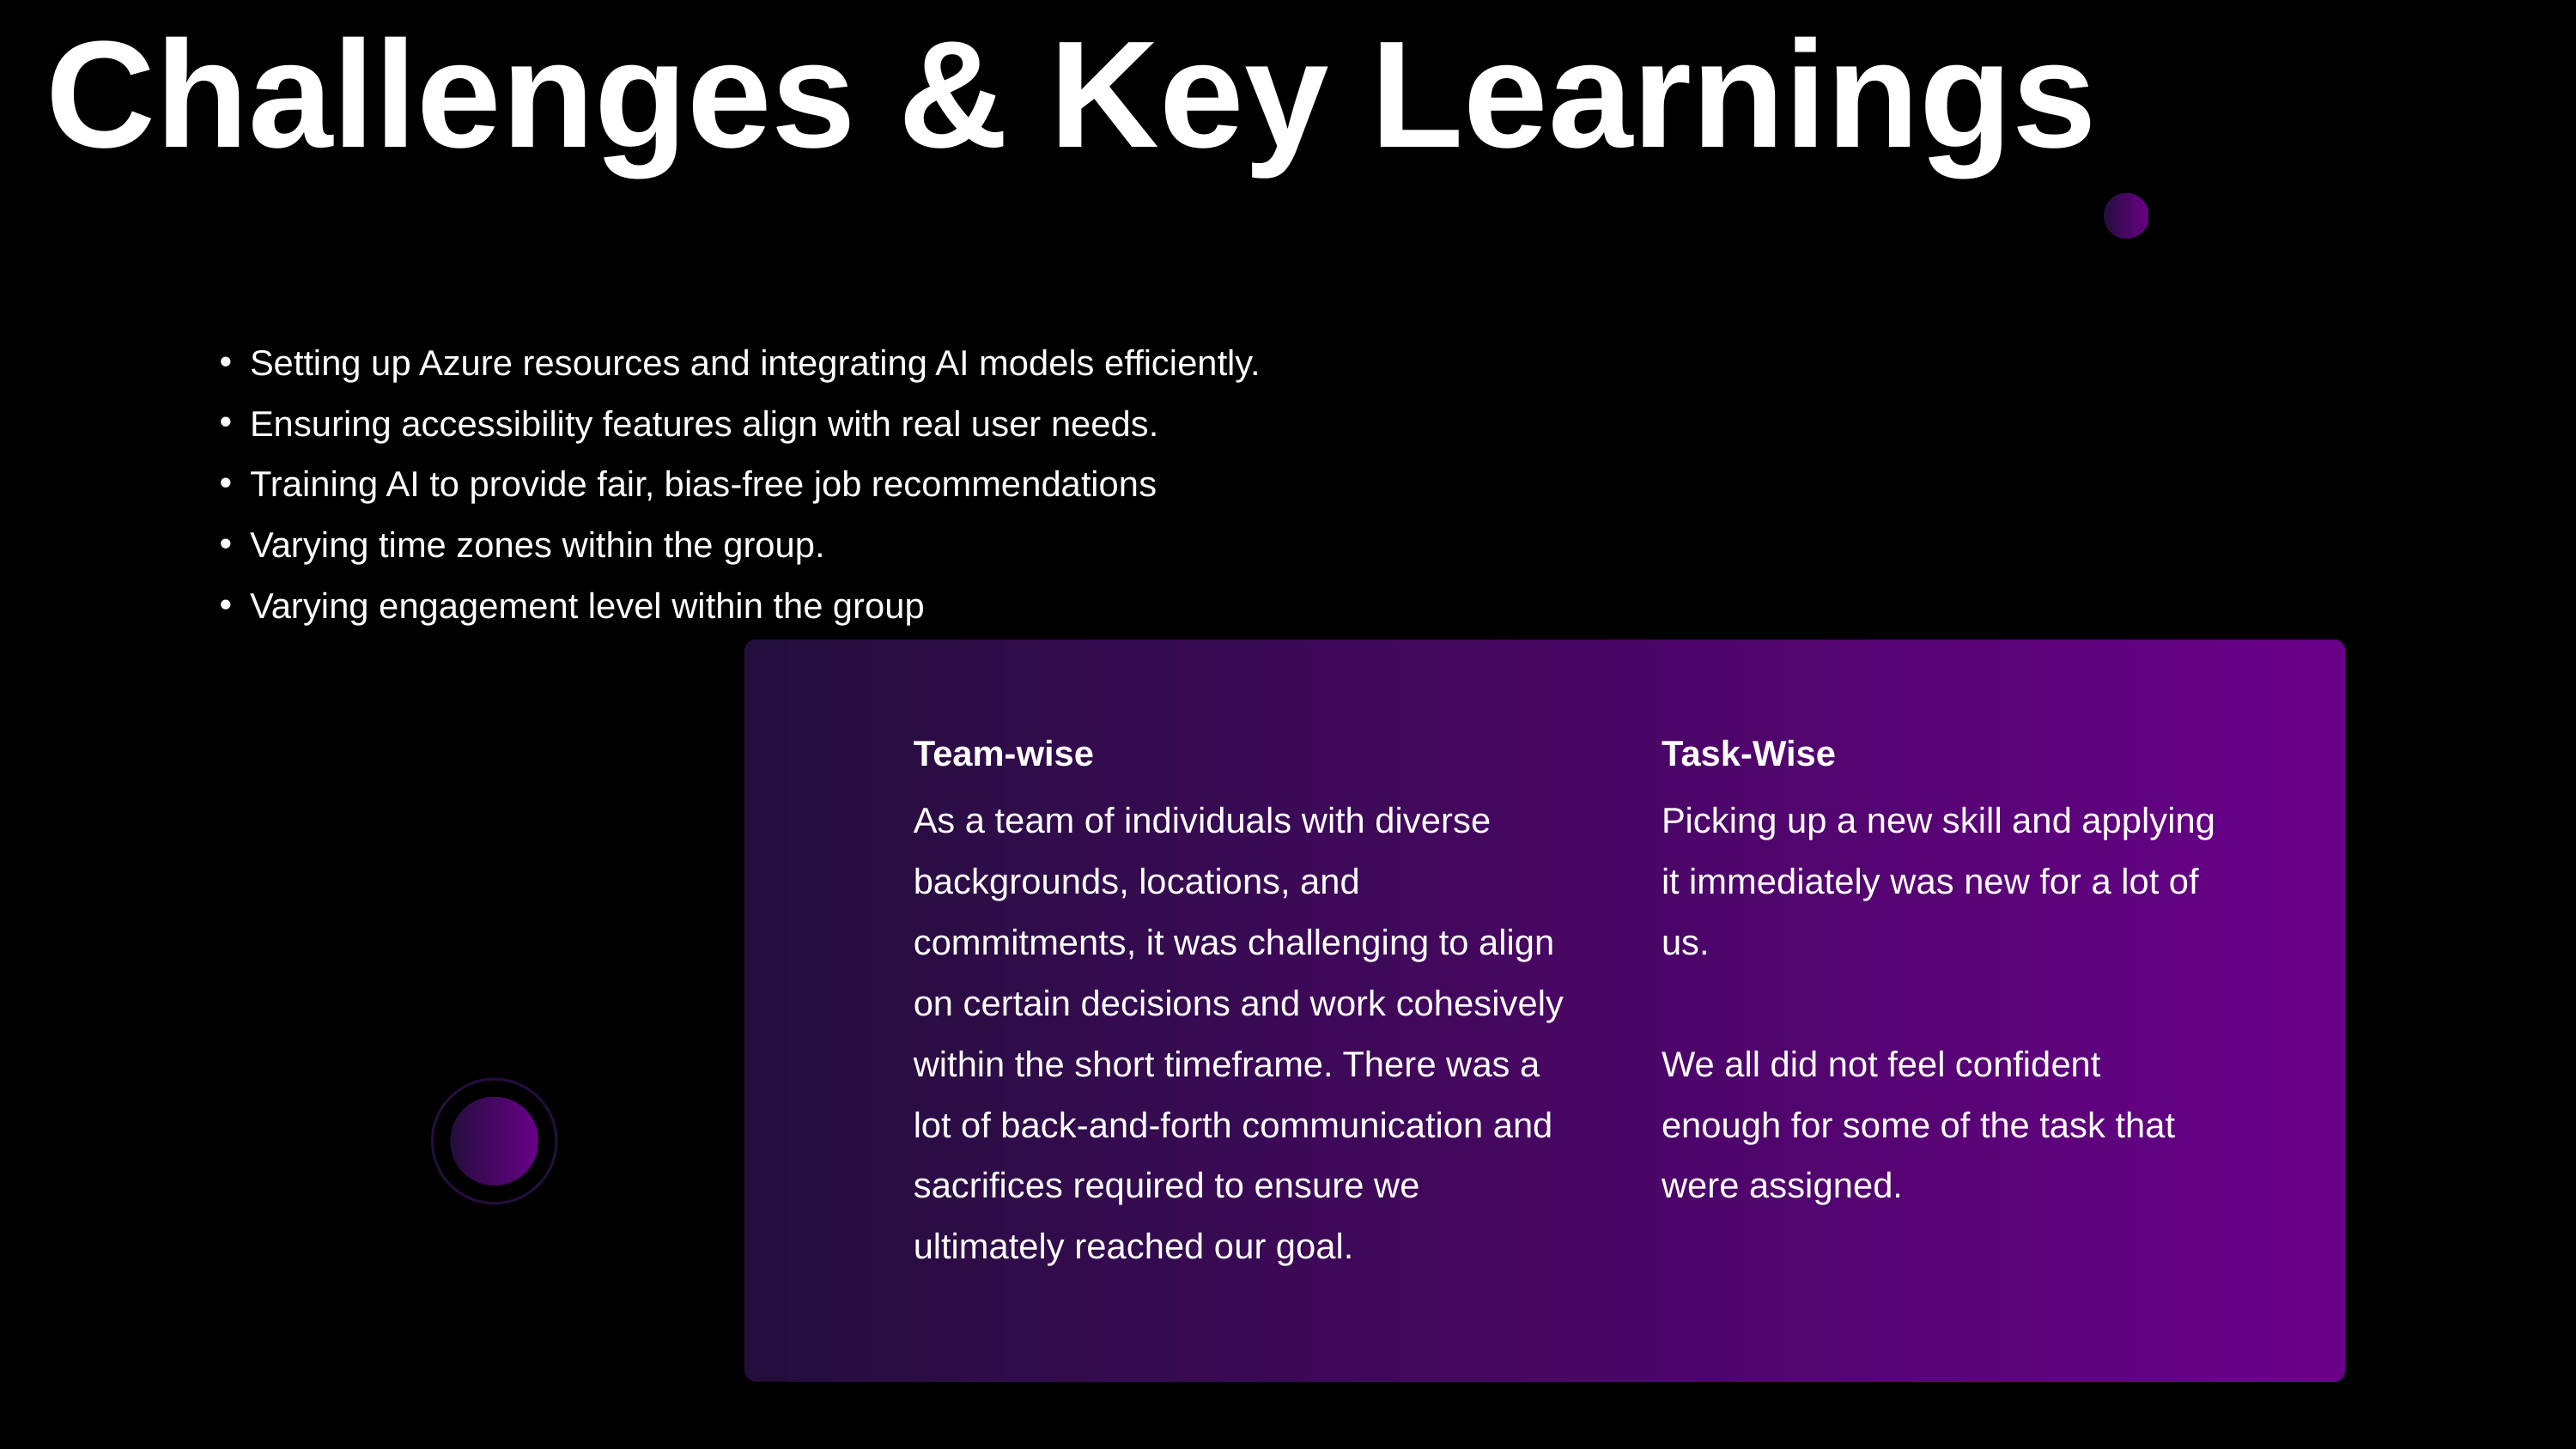

Challenges & Key Learnings

Setting up Azure resources and integrating AI models efficiently.
Ensuring accessibility features align with real user needs.
Training AI to provide fair, bias-free job recommendations
Varying time zones within the group.
Varying engagement level within the group

Team-wise
Task-Wise
As a team of individuals with diverse backgrounds, locations, and commitments, it was challenging to align on certain decisions and work cohesively within the short timeframe. There was a lot of back-and-forth communication and sacrifices required to ensure we ultimately reached our goal.
Picking up a new skill and applying it immediately was new for a lot of us.

We all did not feel confident enough for some of the task that were assigned.